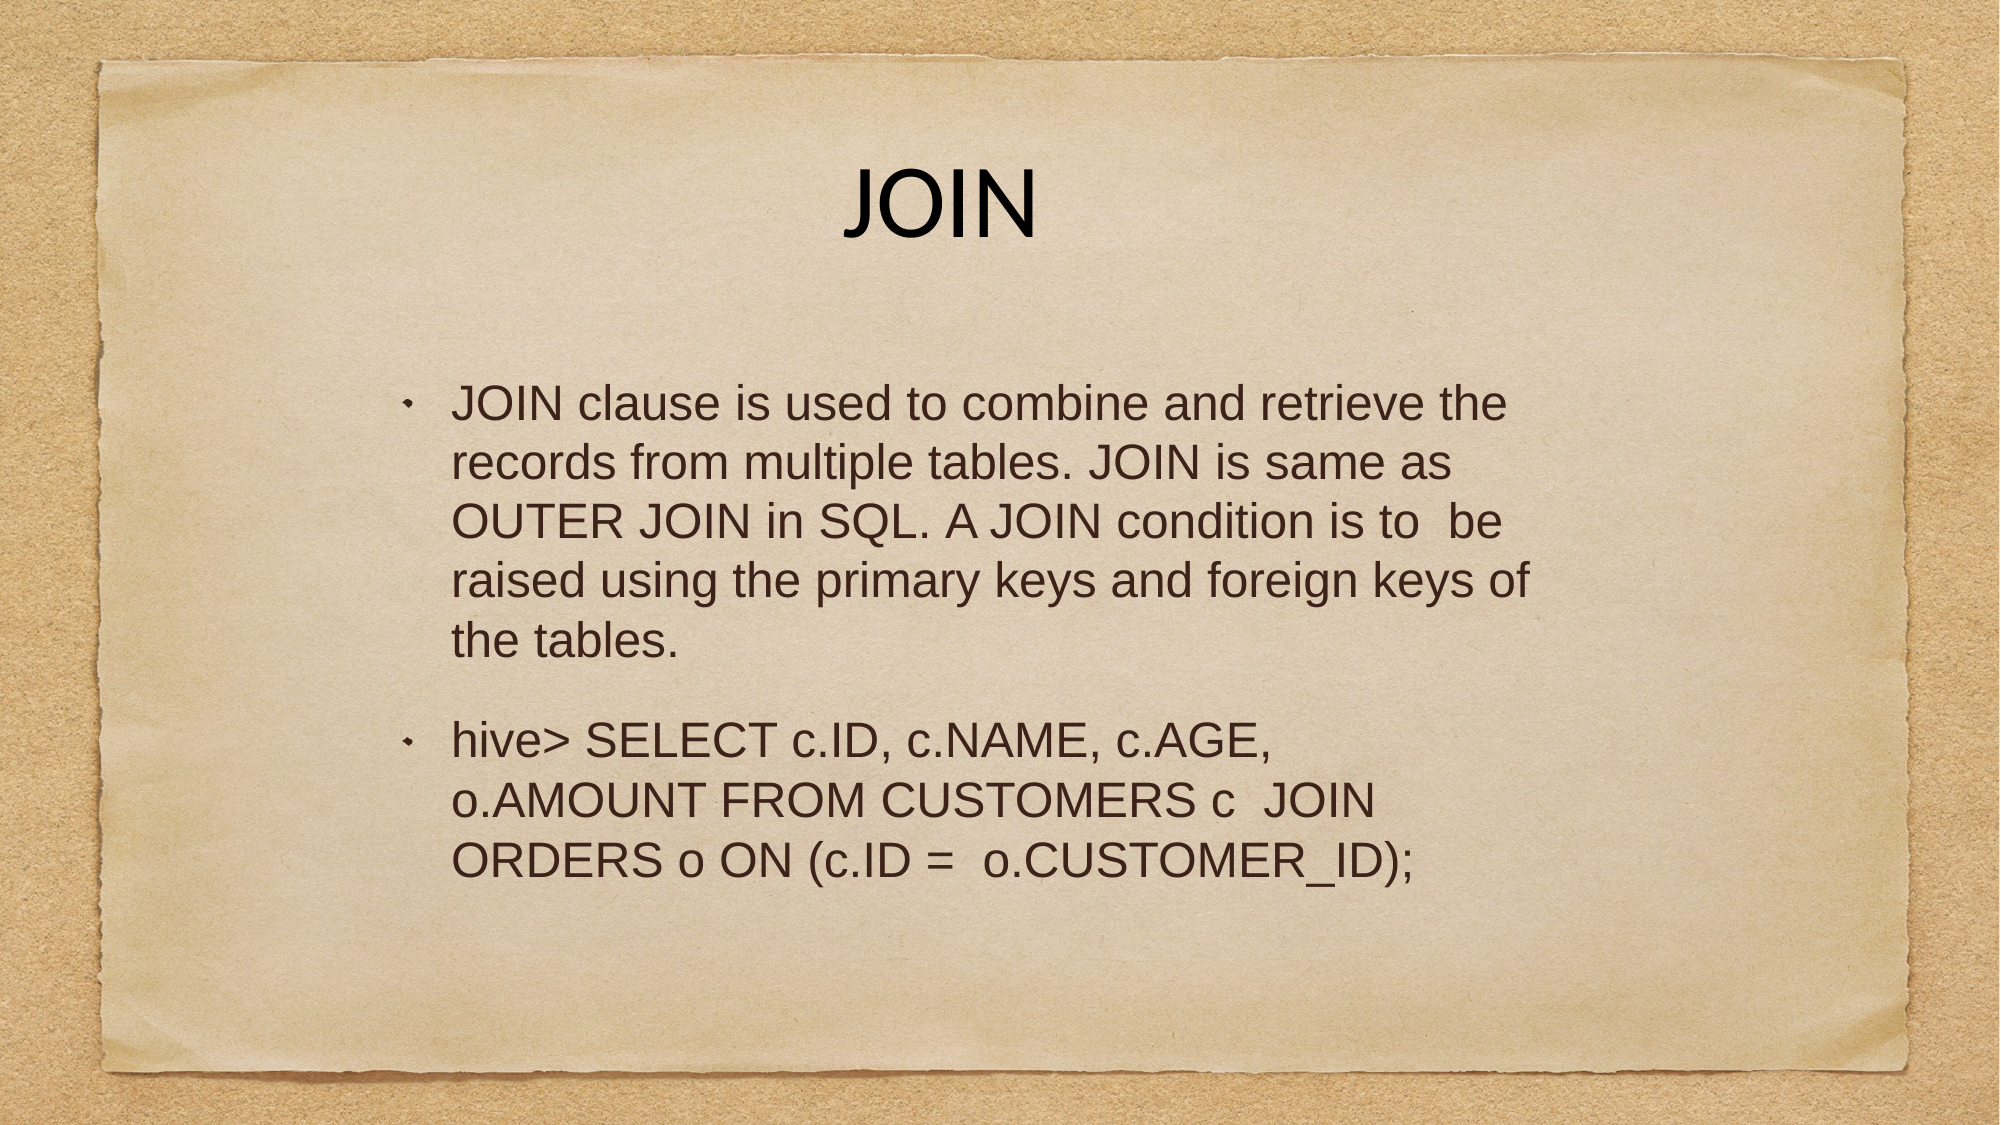

# JOIN
JOIN clause is used to combine and retrieve the  records from multiple tables. JOIN is same as  OUTER JOIN in SQL. A JOIN condition is to  be raised using the primary keys and foreign keys of  the tables.
hive> SELECT c.ID, c.NAME, c.AGE,  o.AMOUNT FROM CUSTOMERS c  JOIN ORDERS o ON (c.ID =  o.CUSTOMER_ID);